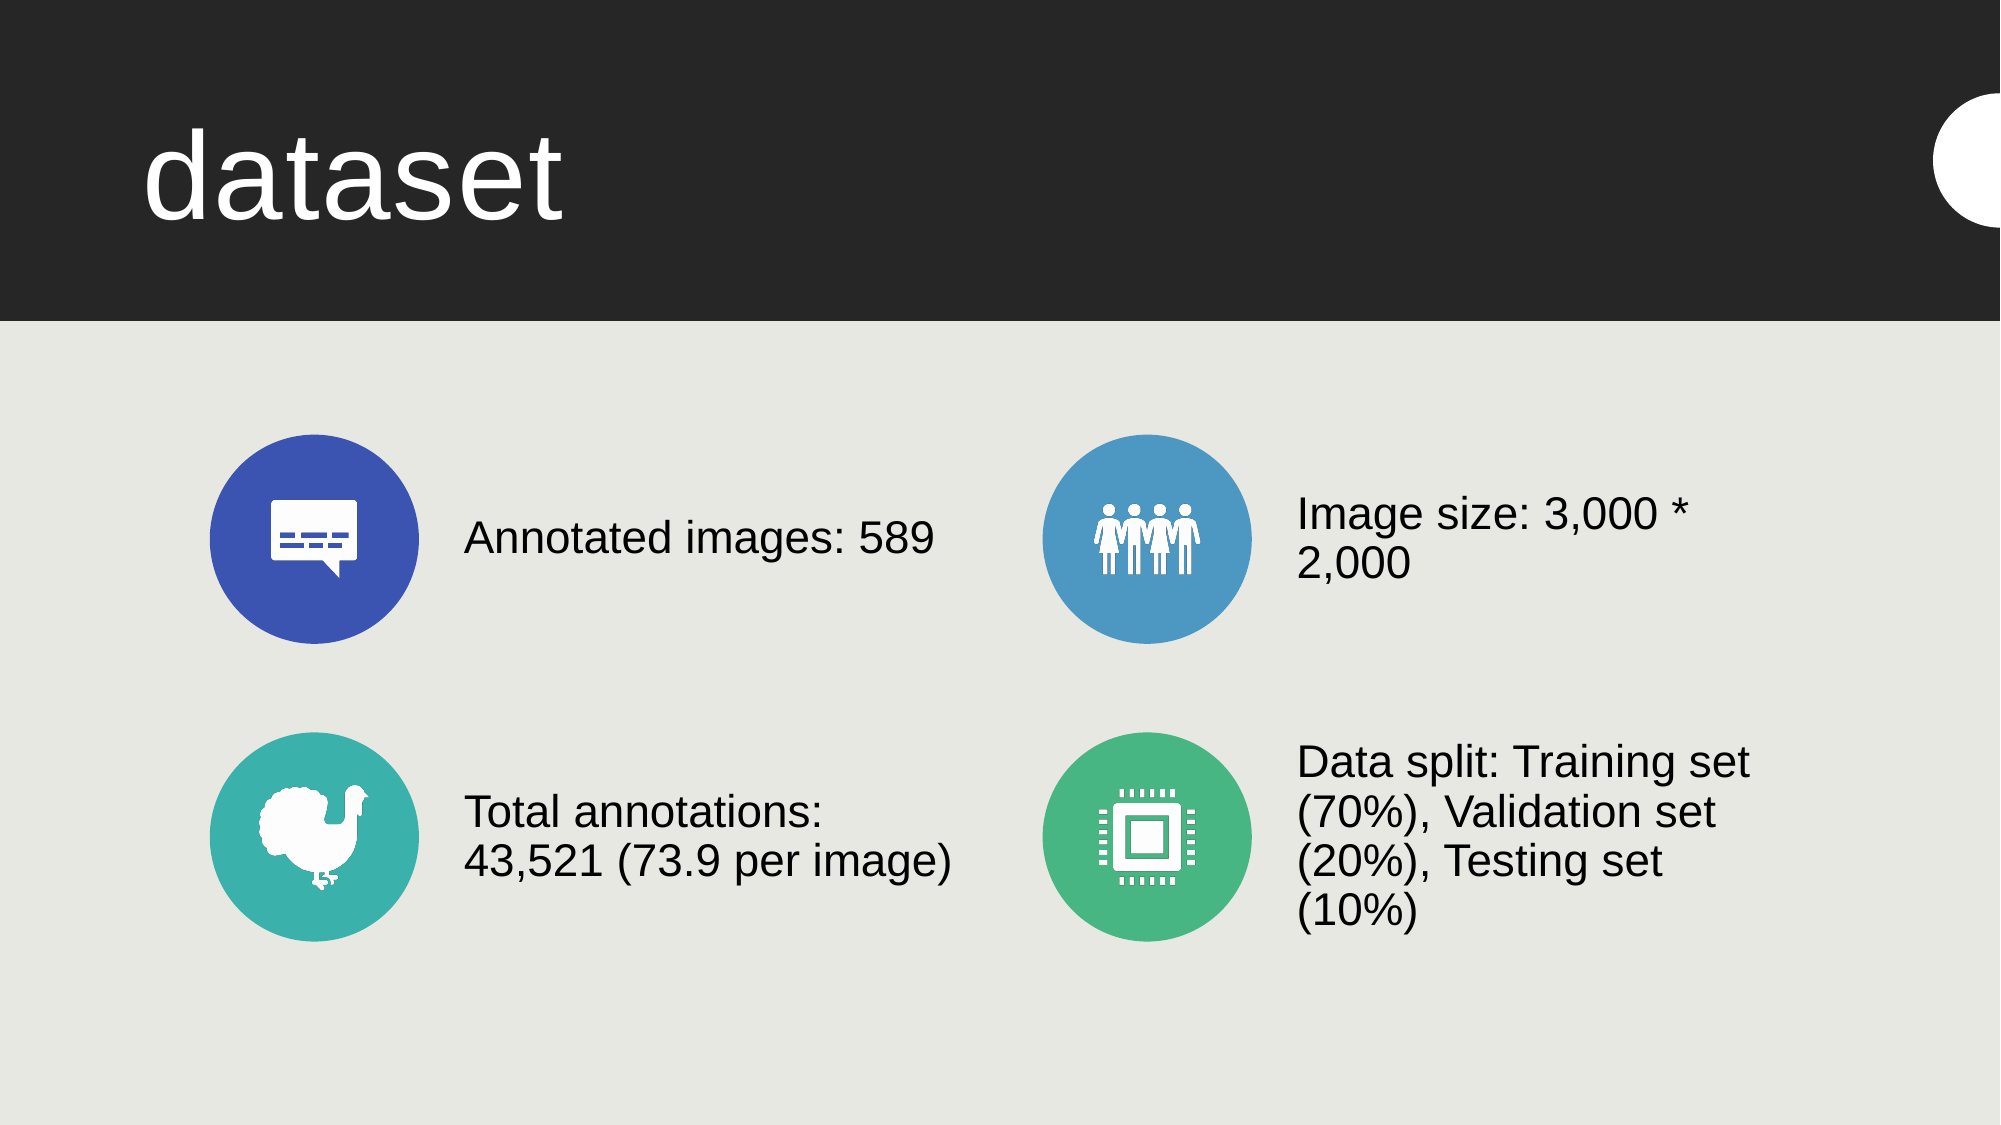

# dataset

Annotated images: 589
Image size: 3,000 * 2,000
Total annotations: 43,521 (73.9 per image)
Data split: Training set (70%), Validation set (20%), Testing set (10%)